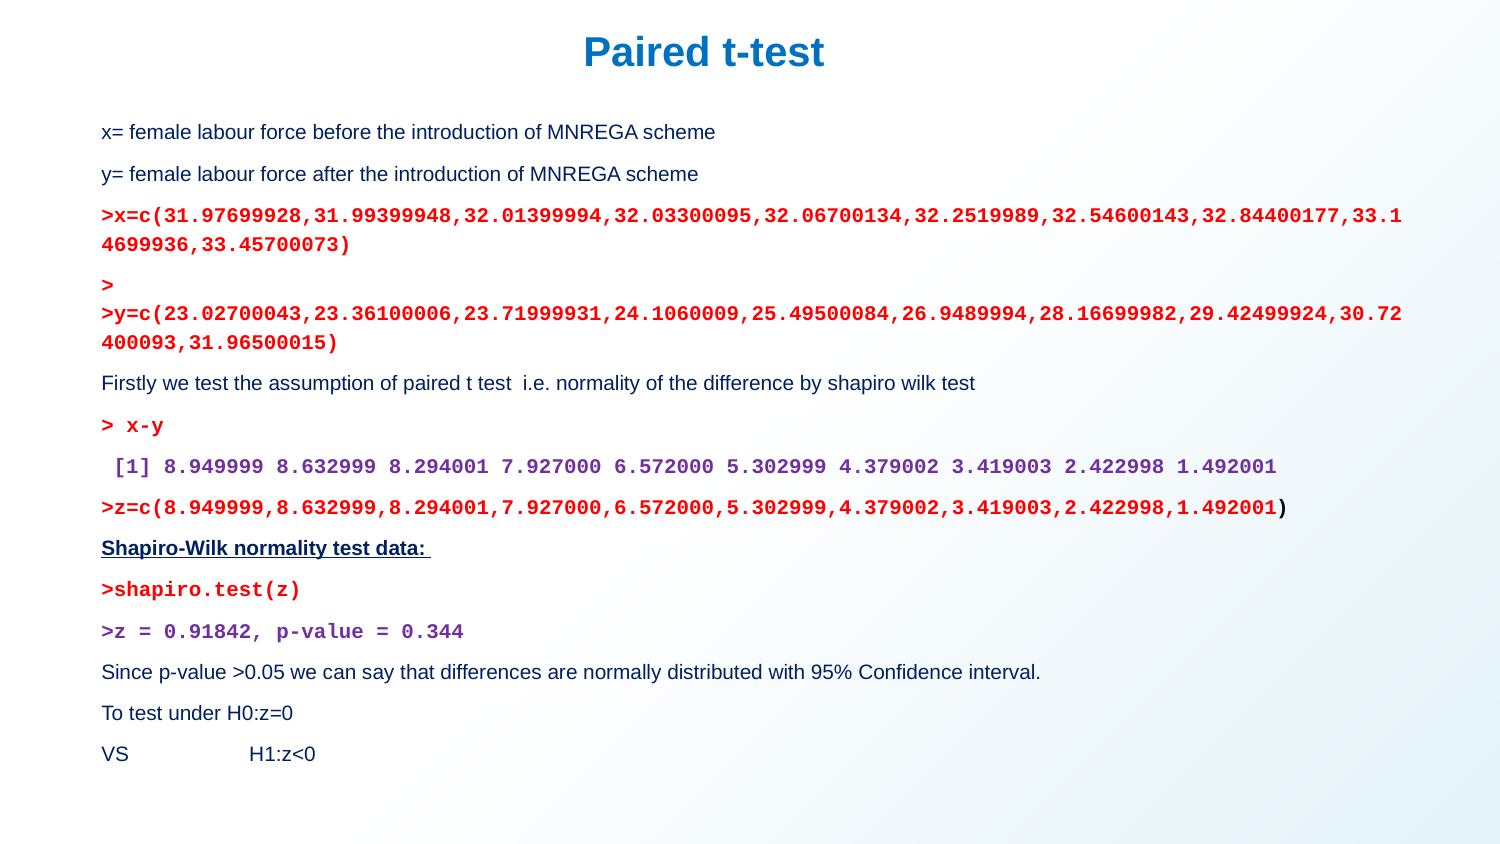

Paired t-test
x= female labour force before the introduction of MNREGA scheme
y= female labour force after the introduction of MNREGA scheme
>x=c(31.97699928,31.99399948,32.01399994,32.03300095,32.06700134,32.2519989,32.54600143,32.84400177,33.14699936,33.45700073)
> >y=c(23.02700043,23.36100006,23.71999931,24.1060009,25.49500084,26.9489994,28.16699982,29.42499924,30.72400093,31.96500015)
Firstly we test the assumption of paired t test  i.e. normality of the difference by shapiro wilk test
> x-y
 [1] 8.949999 8.632999 8.294001 7.927000 6.572000 5.302999 4.379002 3.419003 2.422998 1.492001
>z=c(8.949999,8.632999,8.294001,7.927000,6.572000,5.302999,4.379002,3.419003,2.422998,1.492001)
Shapiro-Wilk normality test data:
>shapiro.test(z)
>z = 0.91842, p-value = 0.344
Since p-value >0.05 we can say that differences are normally distributed with 95% Confidence interval.
To test under H0:z=0
VS                     H1:z<0